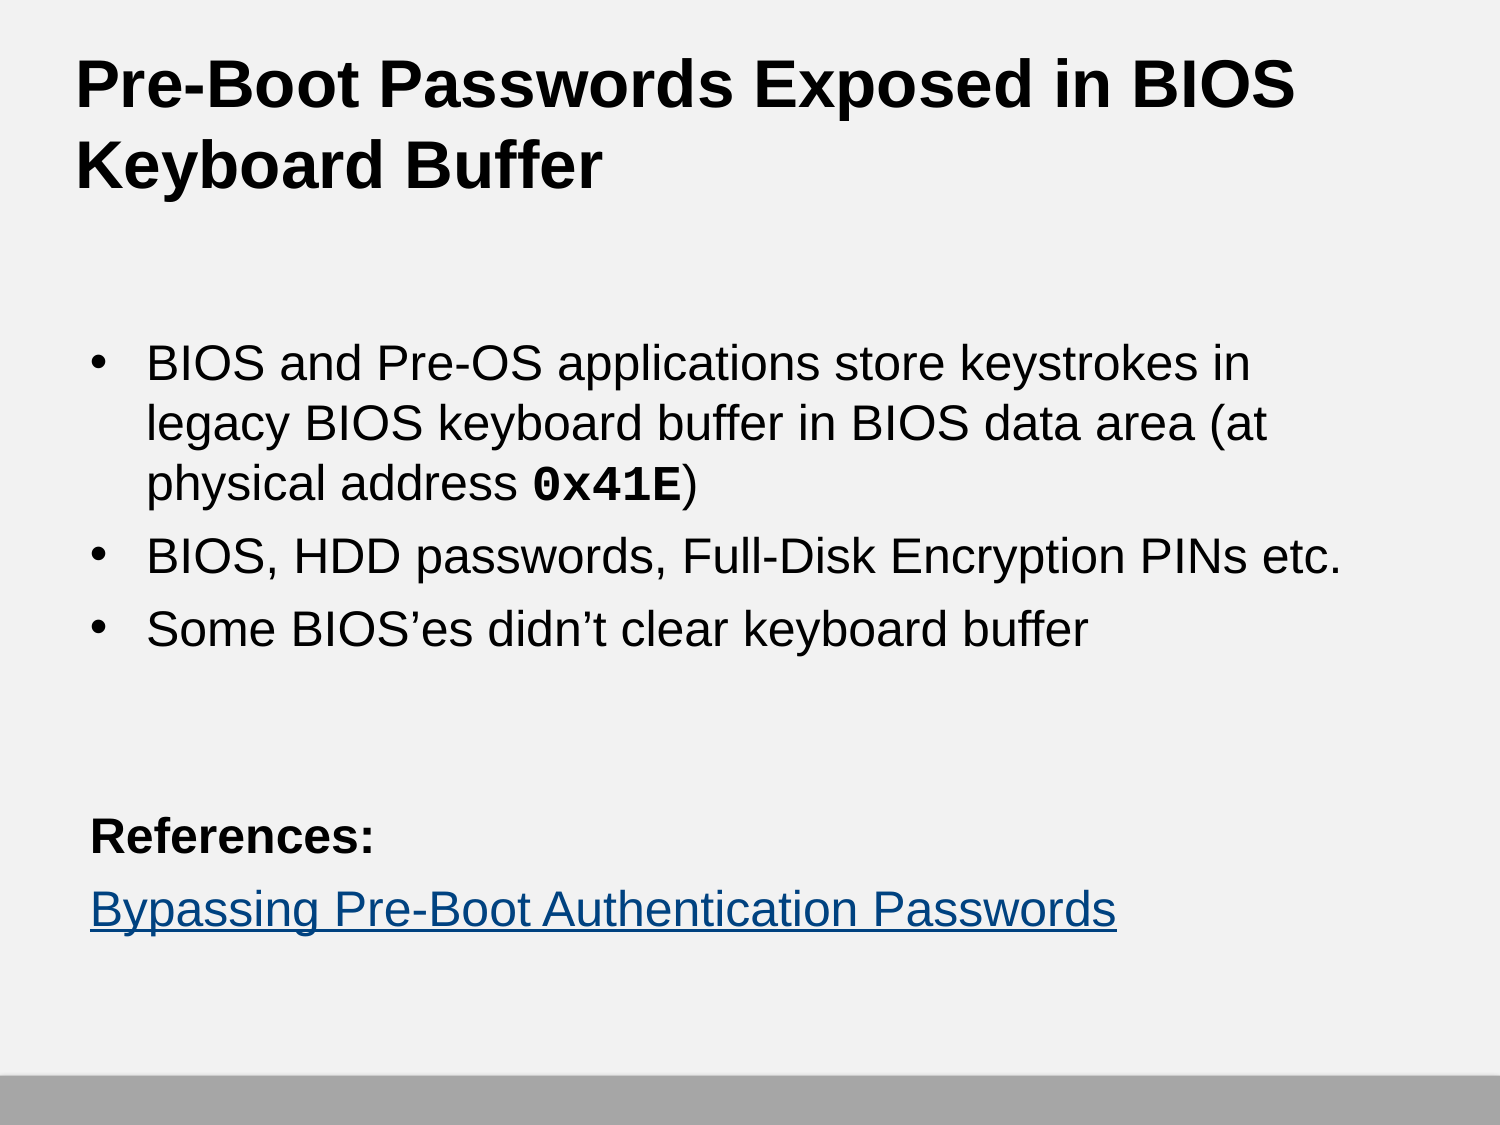

# Pre-Boot Passwords Exposed in BIOS Keyboard Buffer

BIOS and Pre-OS applications store keystrokes in legacy BIOS keyboard buffer in BIOS data area (at physical address 0x41E)
BIOS, HDD passwords, Full-Disk Encryption PINs etc.
Some BIOS’es didn’t clear keyboard buffer

References:
Bypassing Pre-Boot Authentication Passwords